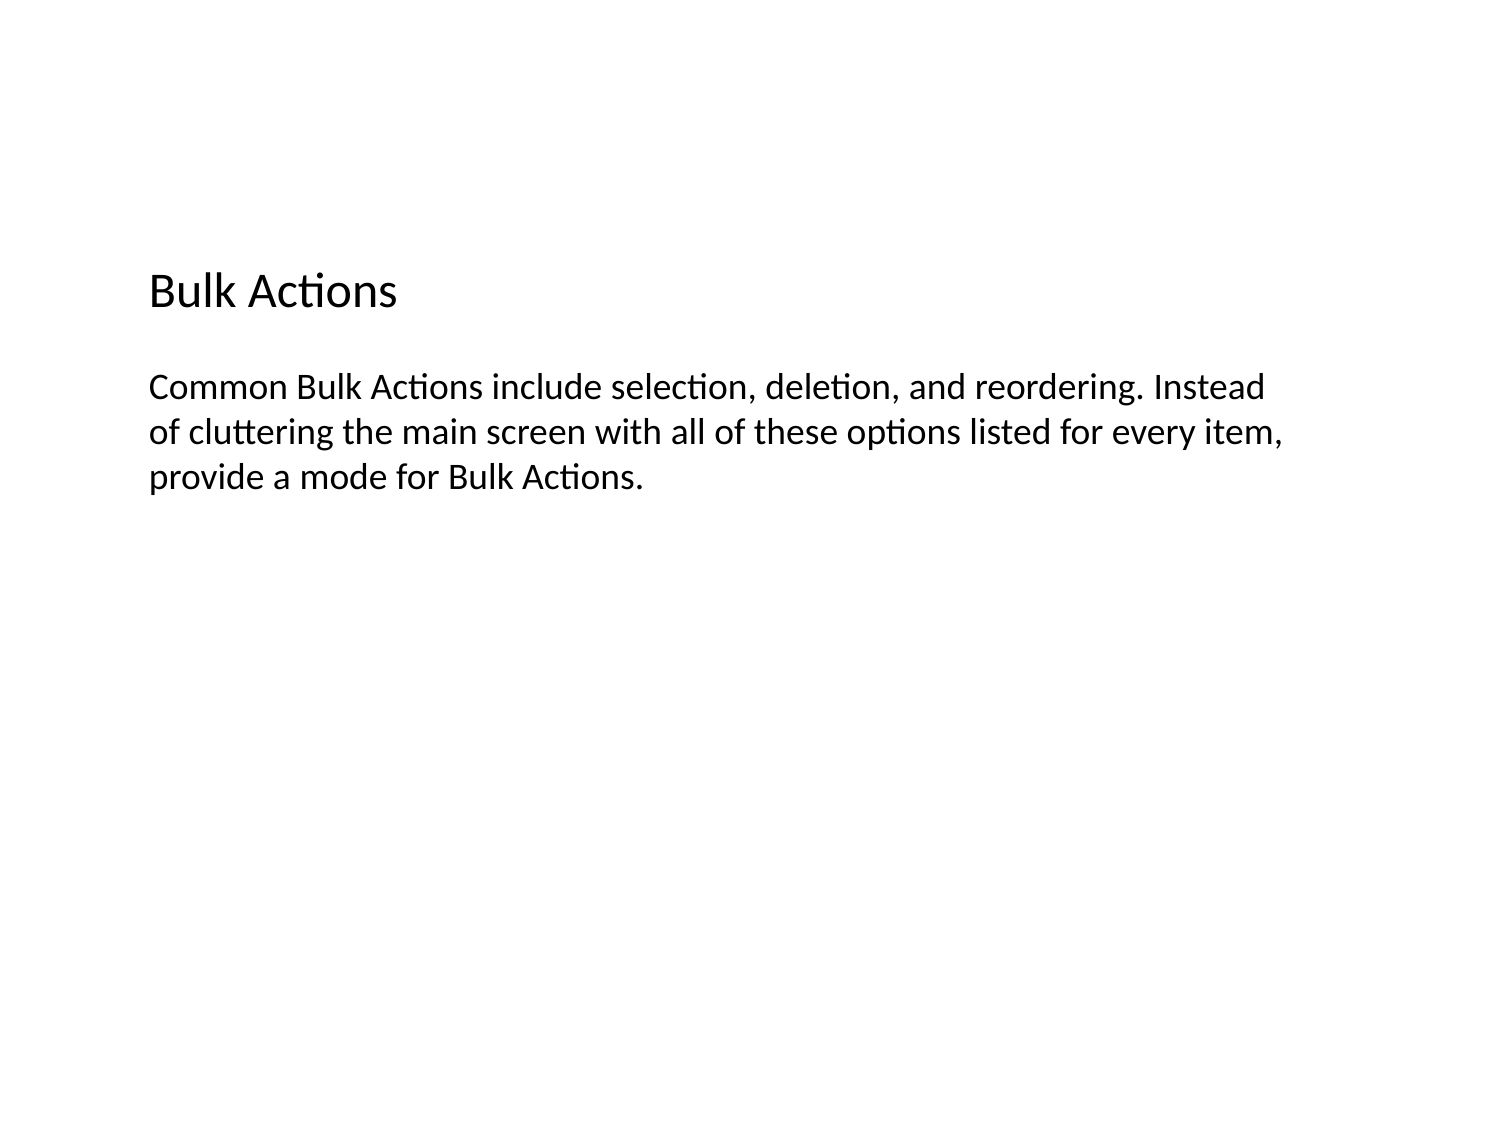

Bulk Actions

Common Bulk Actions include selection, deletion, and reordering. Instead of cluttering the main screen with all of these options listed for every item, provide a mode for Bulk Actions.